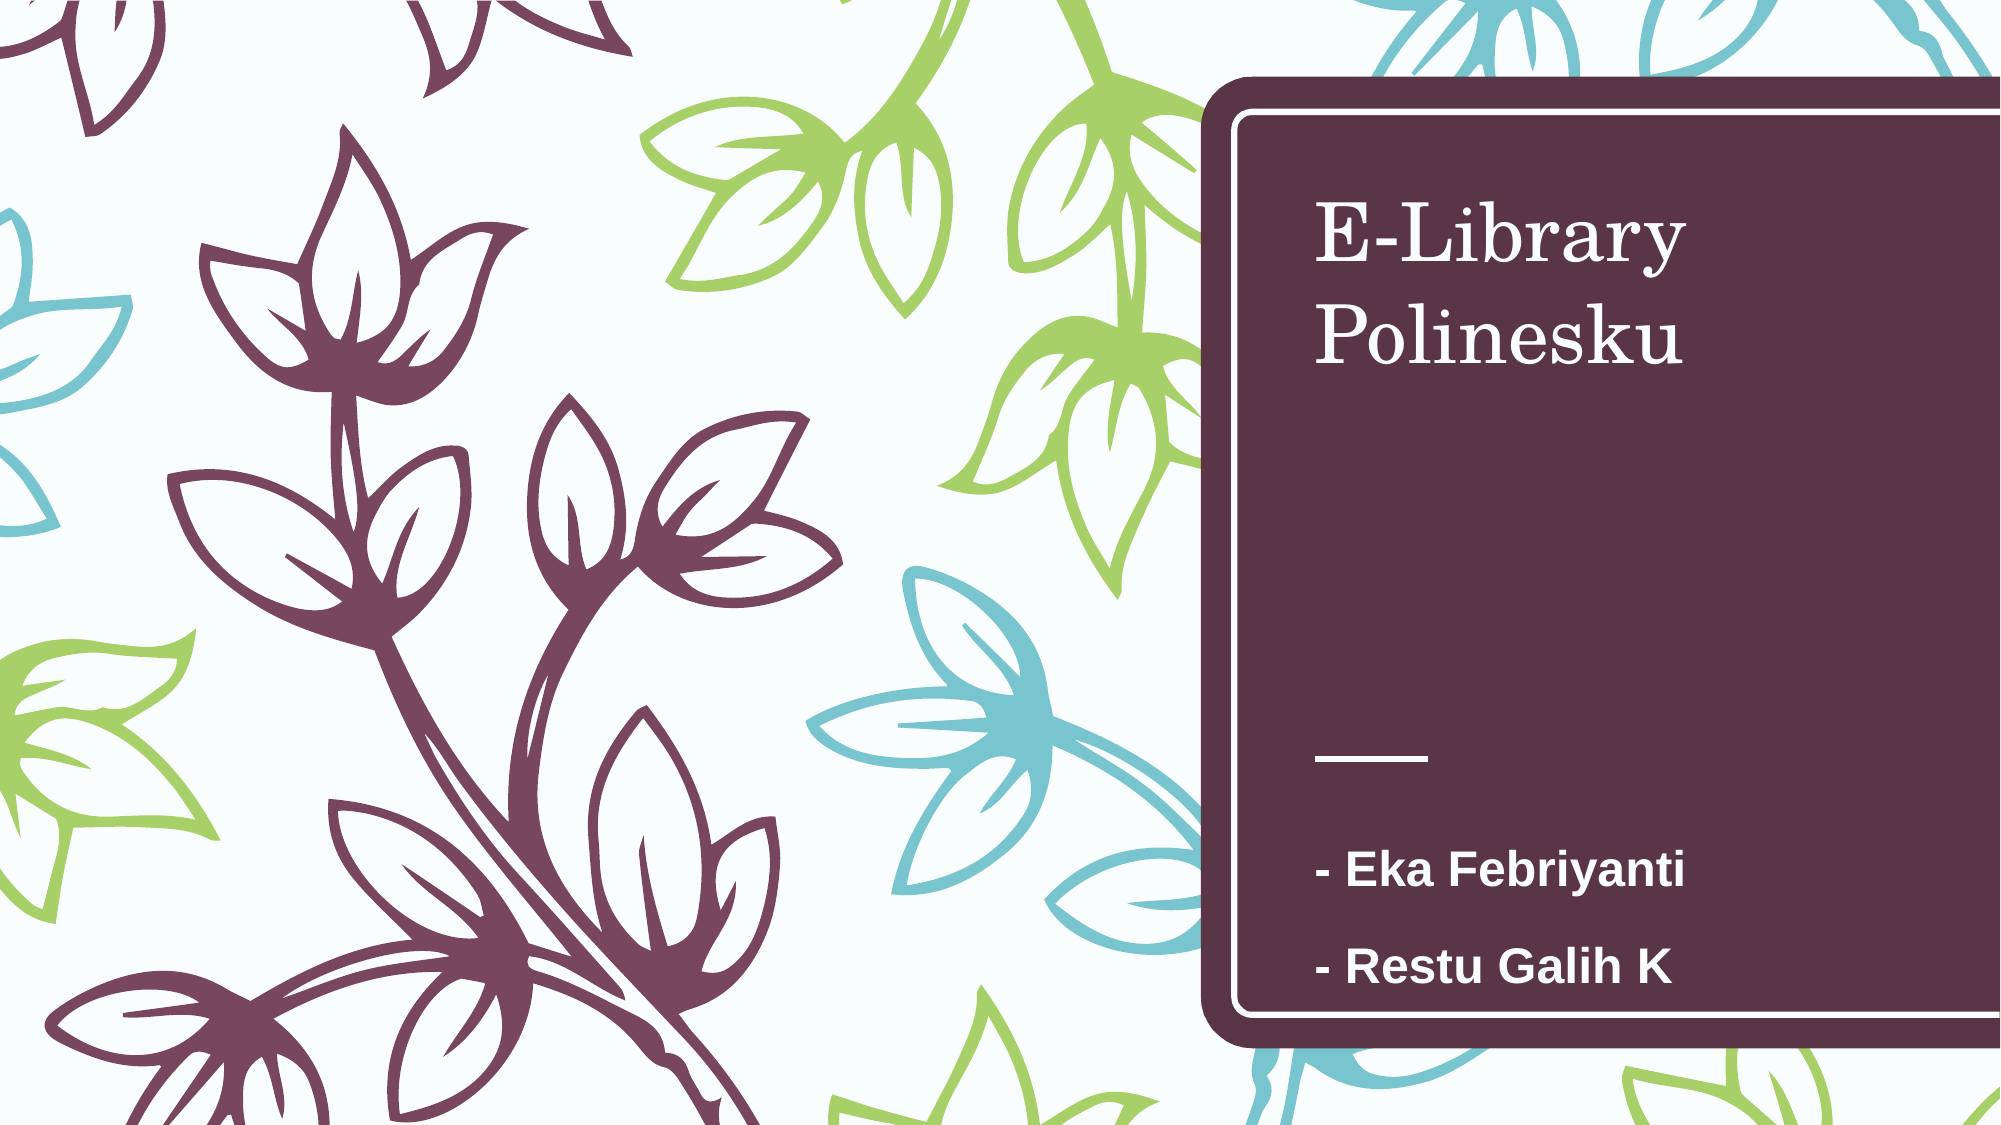

# E-Library Polinesku
- Eka Febriyanti
- Restu Galih K